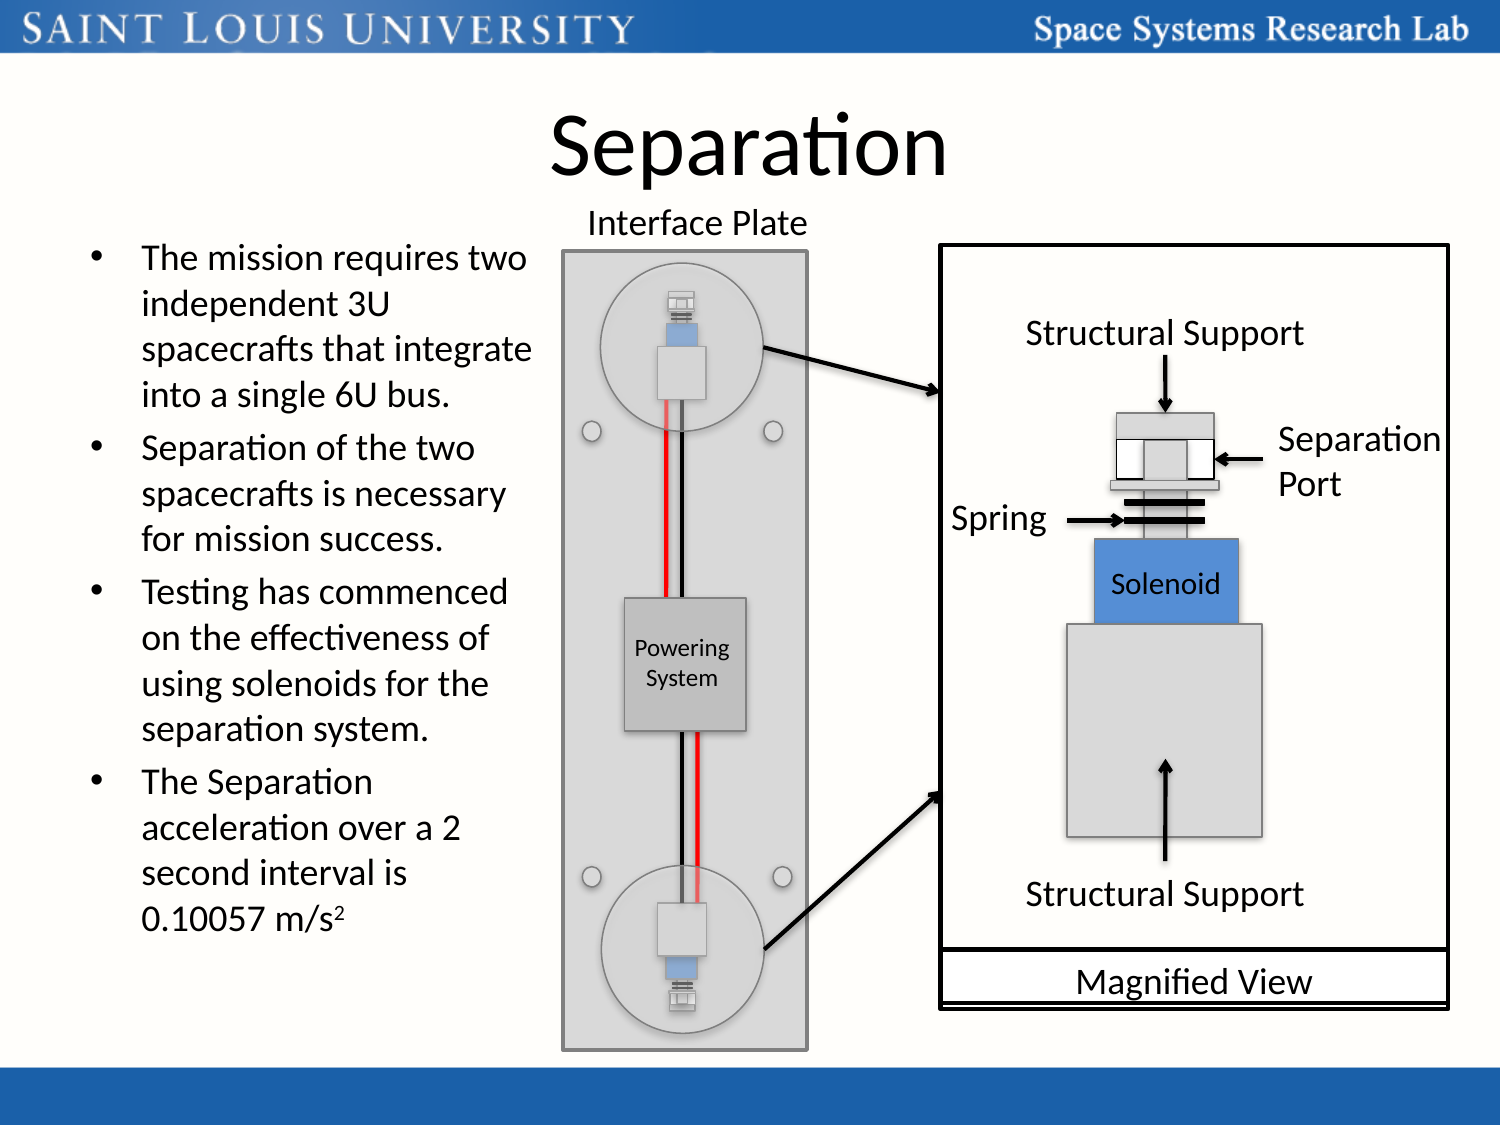

# Separation
Interface Plate

Powering System

Structural Support
Separation Port

Solenoid

Structural Support
Spring

Magnified View
The mission requires two independent 3U spacecrafts that integrate into a single 6U bus.
Separation of the two spacecrafts is necessary for mission success.
Testing has commenced on the effectiveness of using solenoids for the separation system.
The Separation acceleration over a 2 second interval is 0.10057 m/s2